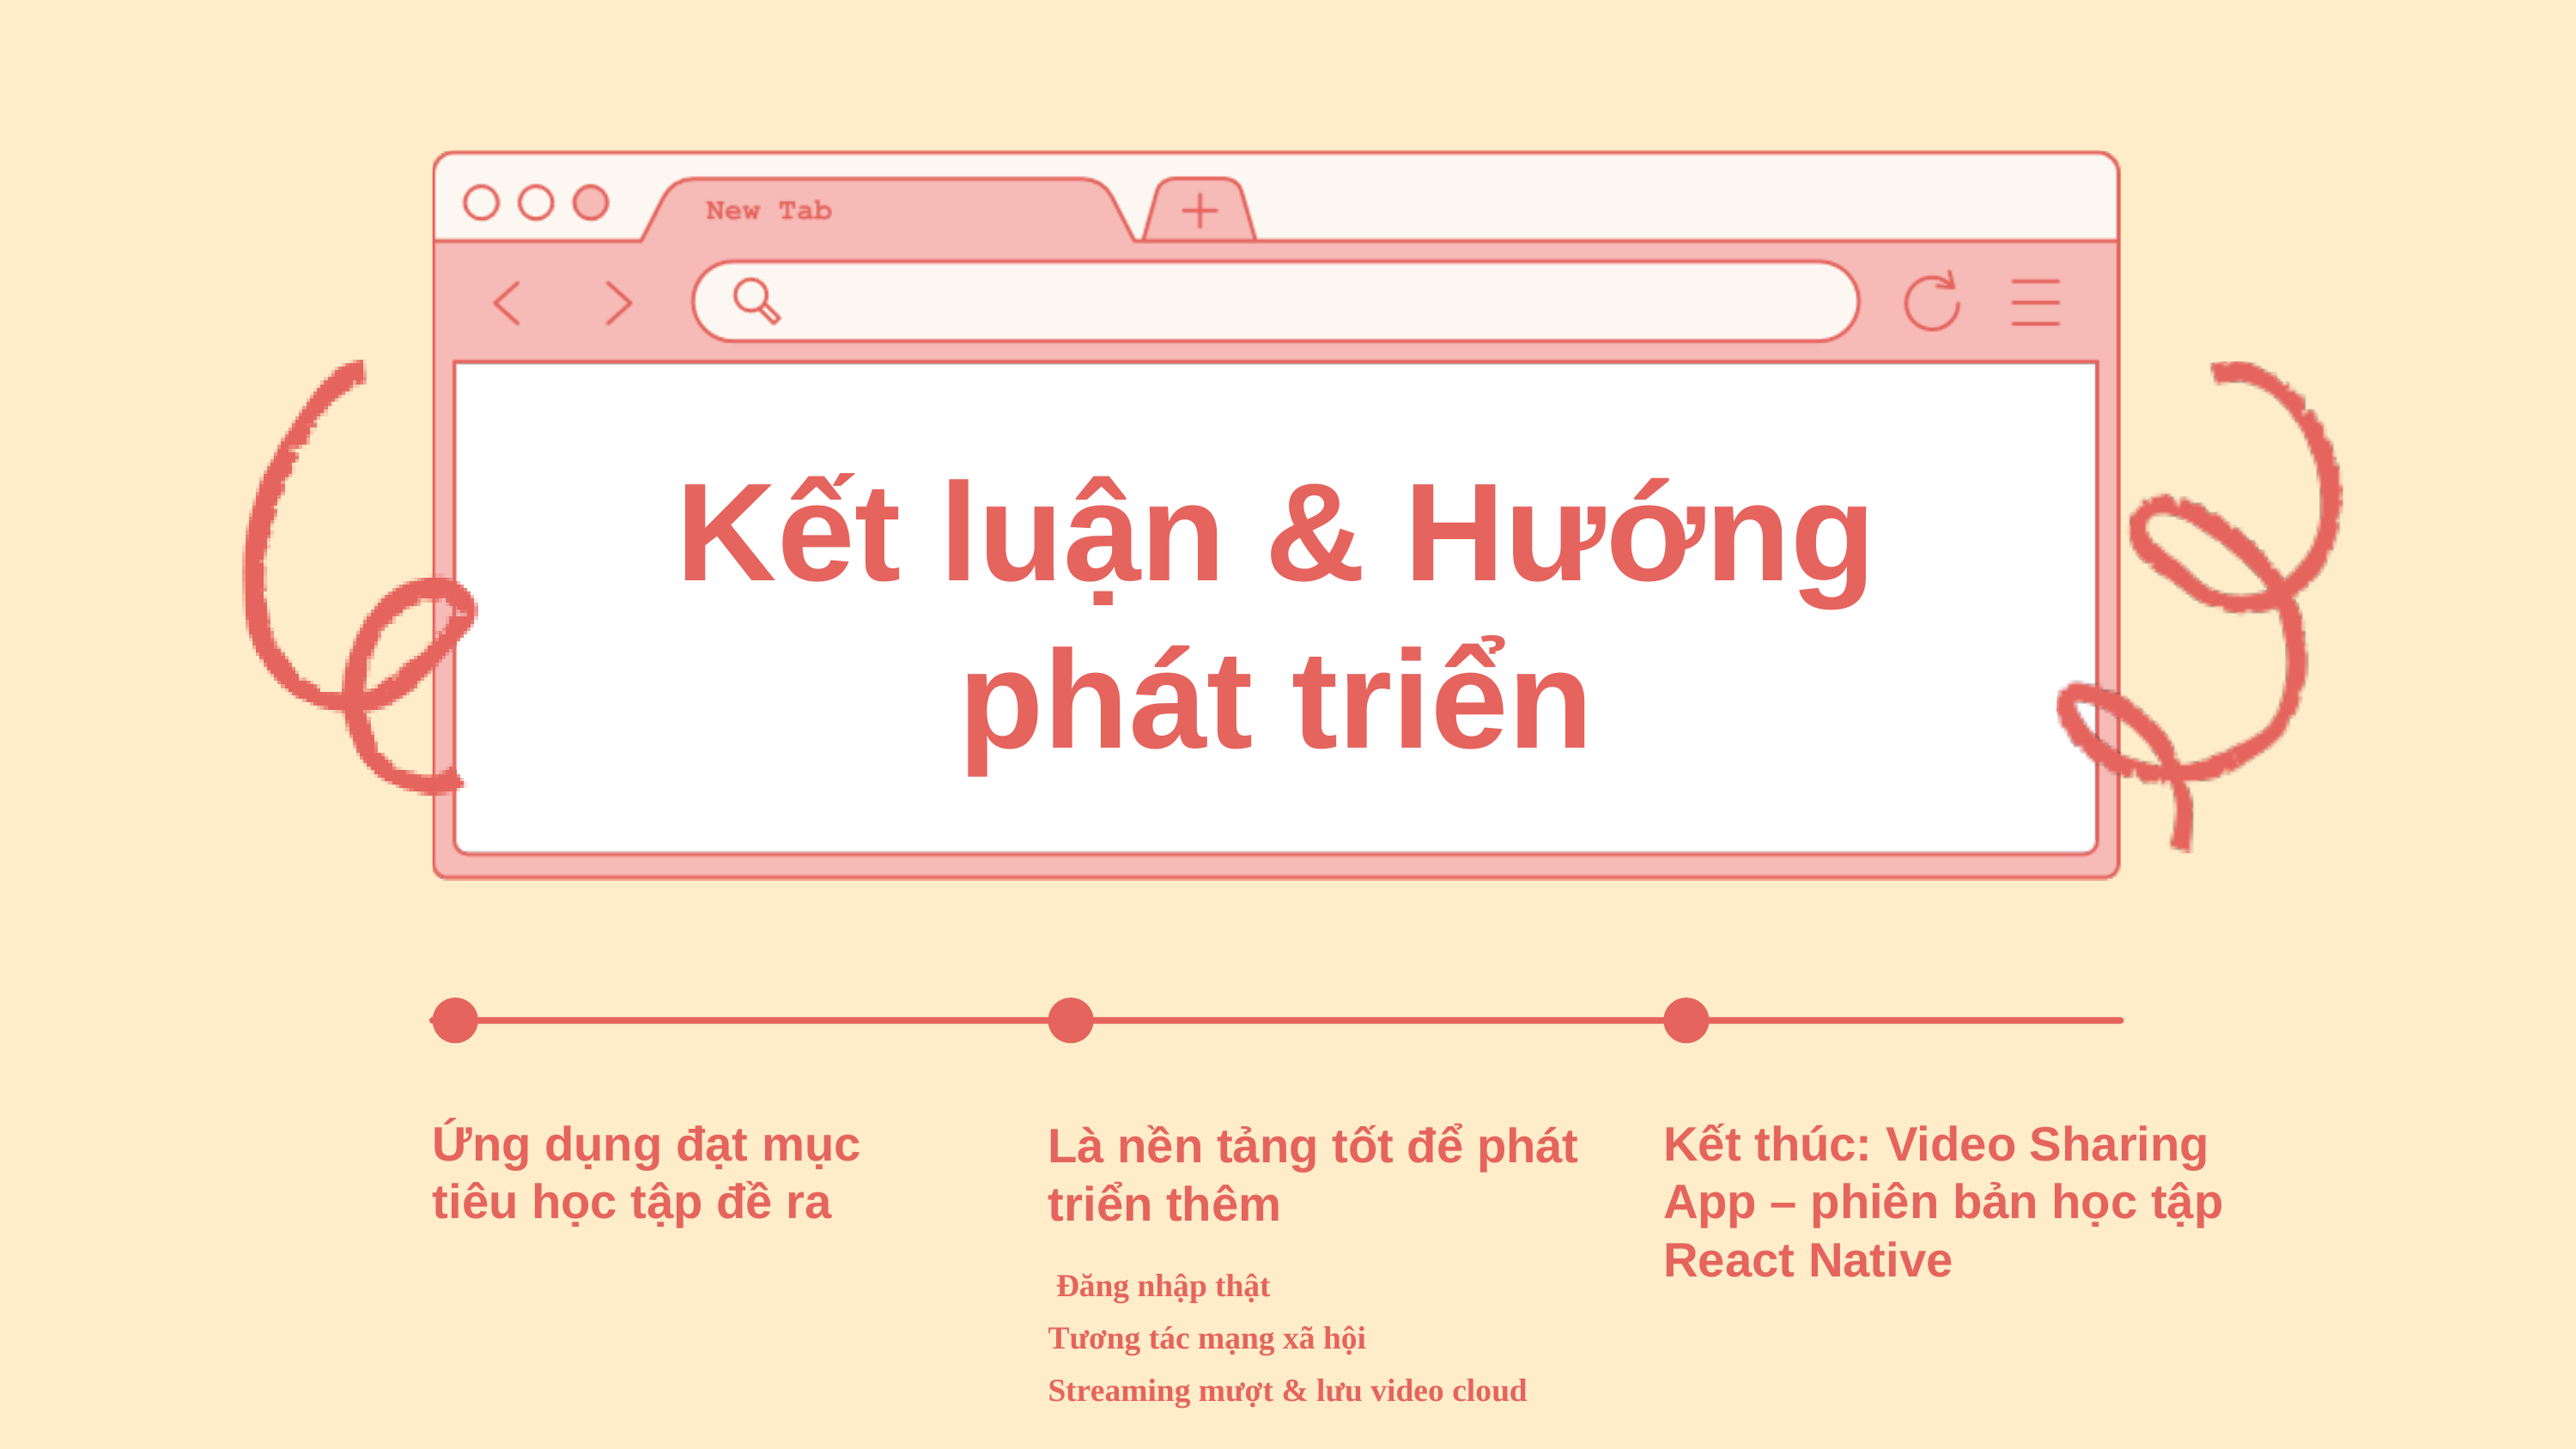

Kết luận & Hướng phát triển

Ứng dụng đạt mục tiêu học tập đề ra
Kết thúc: Video Sharing App – phiên bản học tập React Native
Là nền tảng tốt để phát triển thêm
 Đăng nhập thật
Tương tác mạng xã hội
Streaming mượt & lưu video cloud